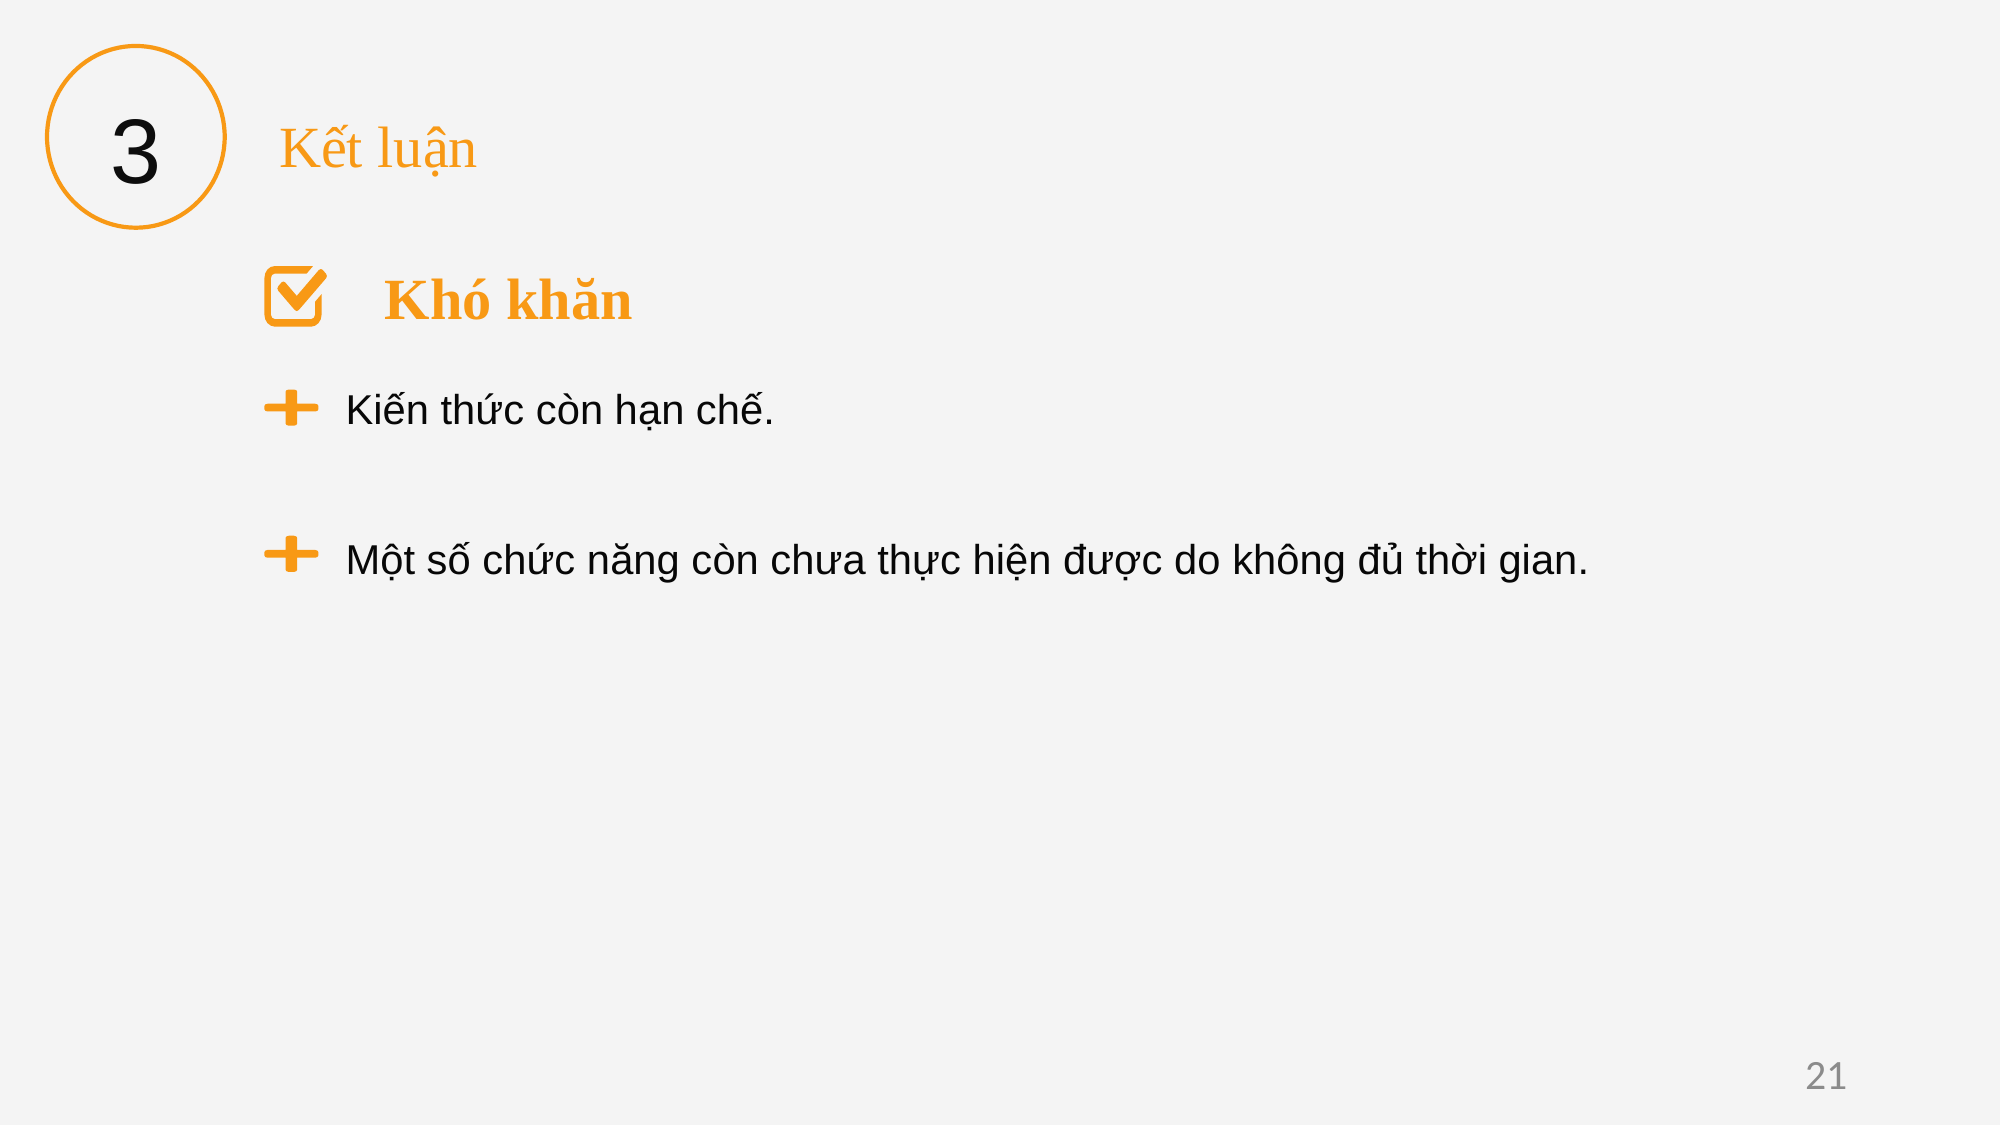

3

Kết luận
Khó khăn

Kiến thức còn hạn chế.

Một số chức năng còn chưa thực hiện được do không đủ thời gian.

21